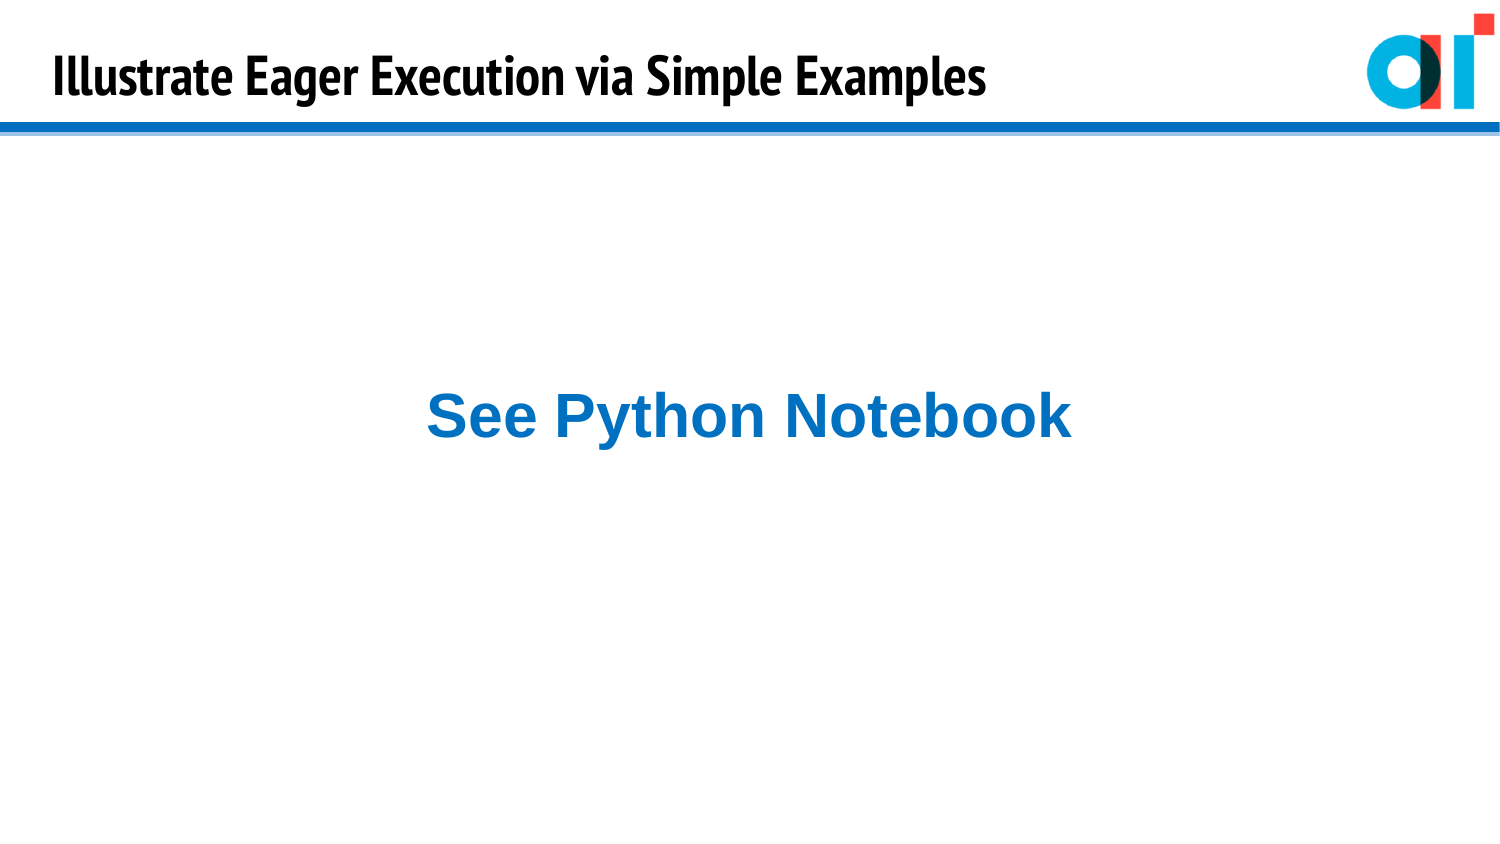

# Illustrate Eager Execution via Simple Examples
See Python Notebook